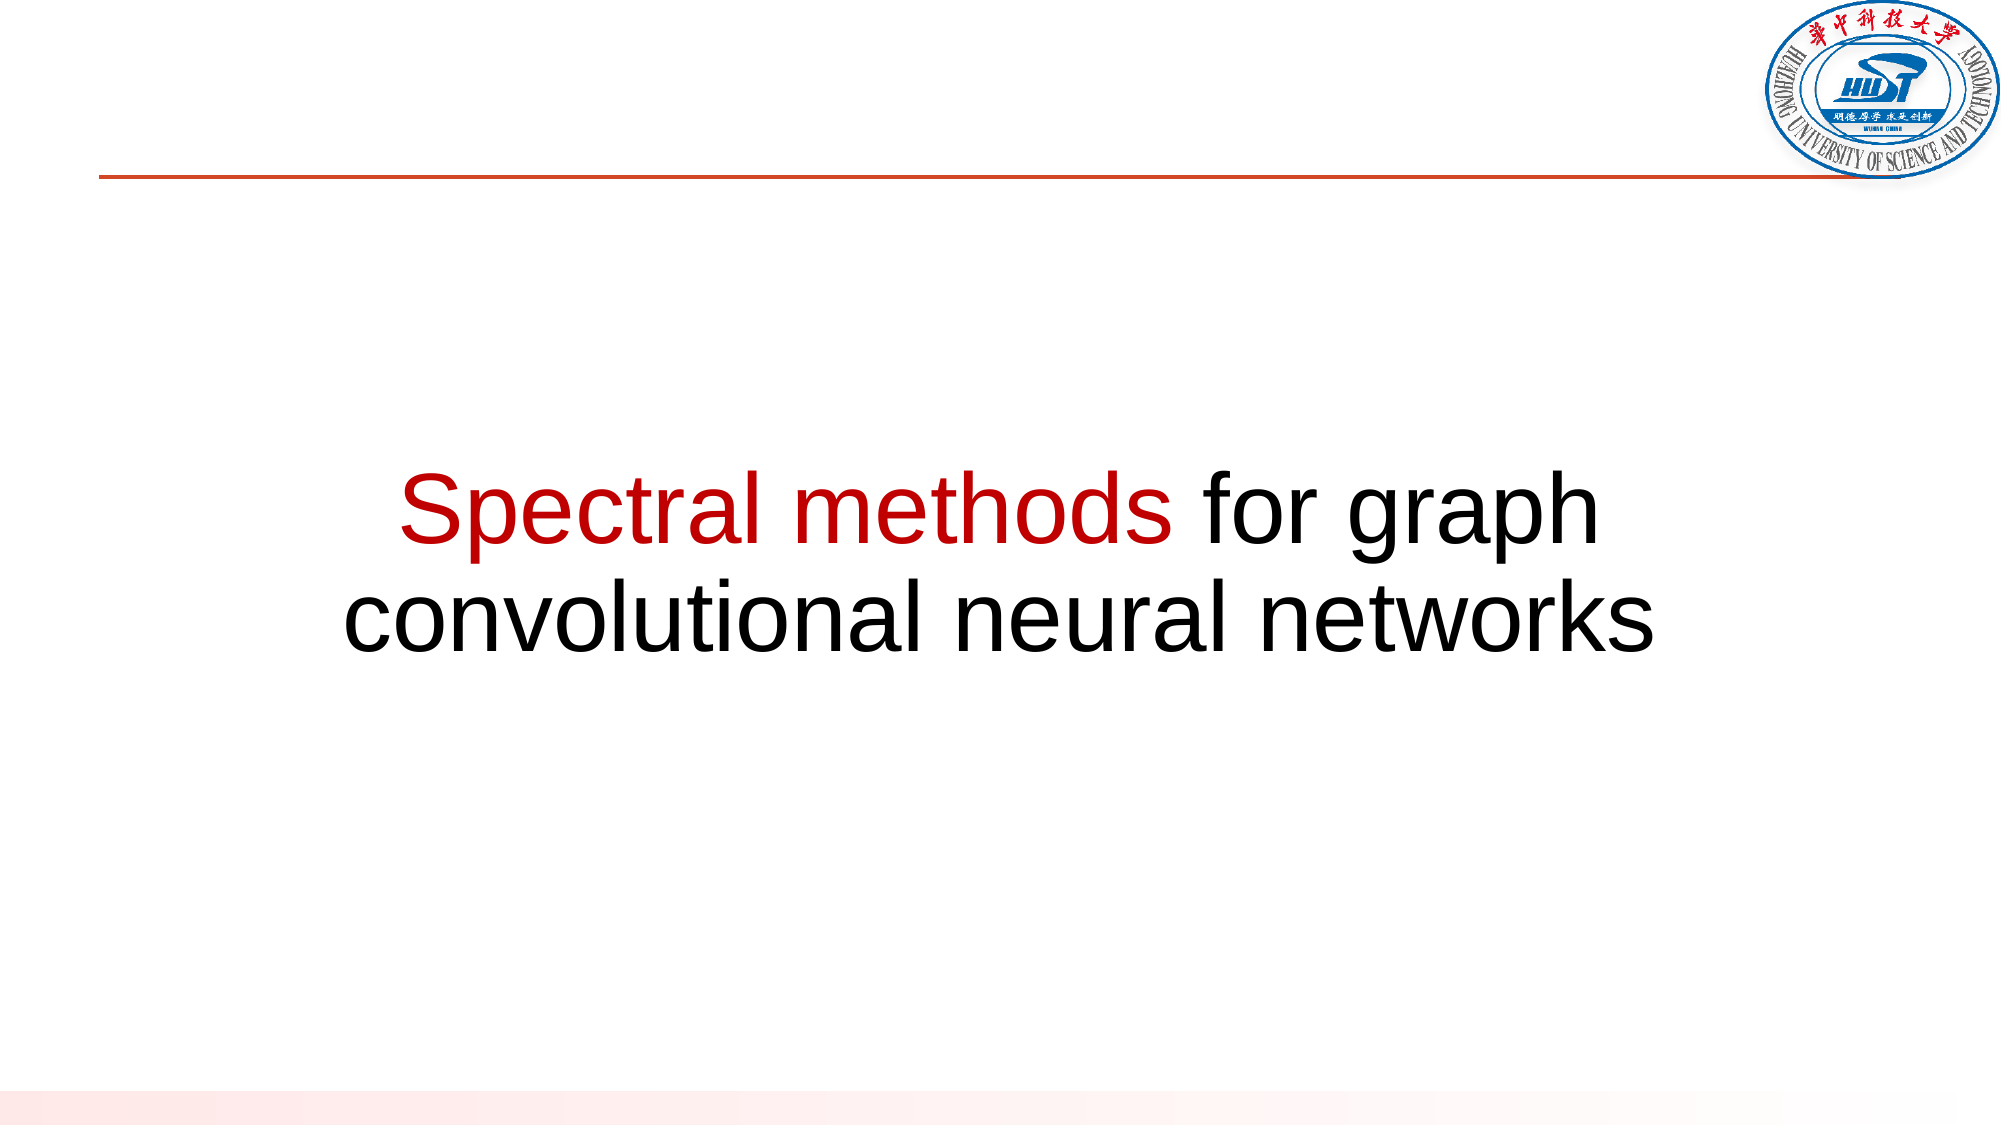

#
Spectral methods for graph convolutional neural networks